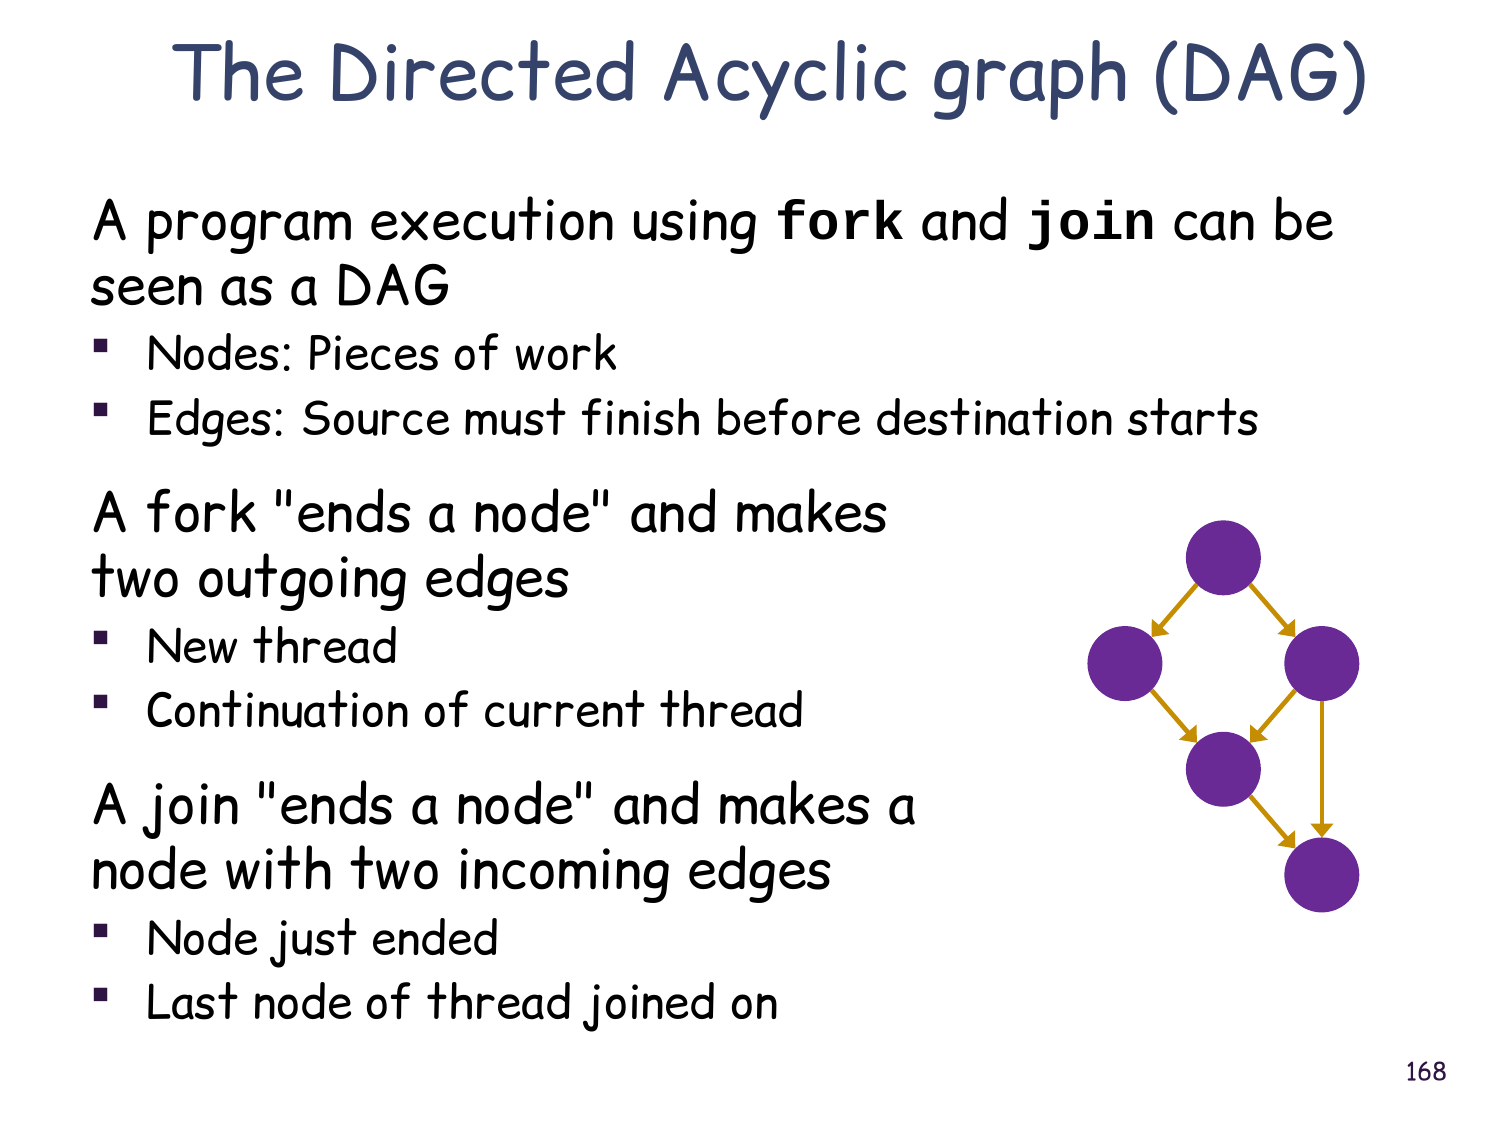

# The Directed Acyclic graph (DAG)
A program execution using fork and join can be seen as a DAG
Nodes: Pieces of work
Edges: Source must finish before destination starts

A fork "ends a node" and makes
two outgoing edges
New thread
Continuation of current thread

A join "ends a node" and makes a
node with two incoming edges
Node just ended
Last node of thread joined on

168